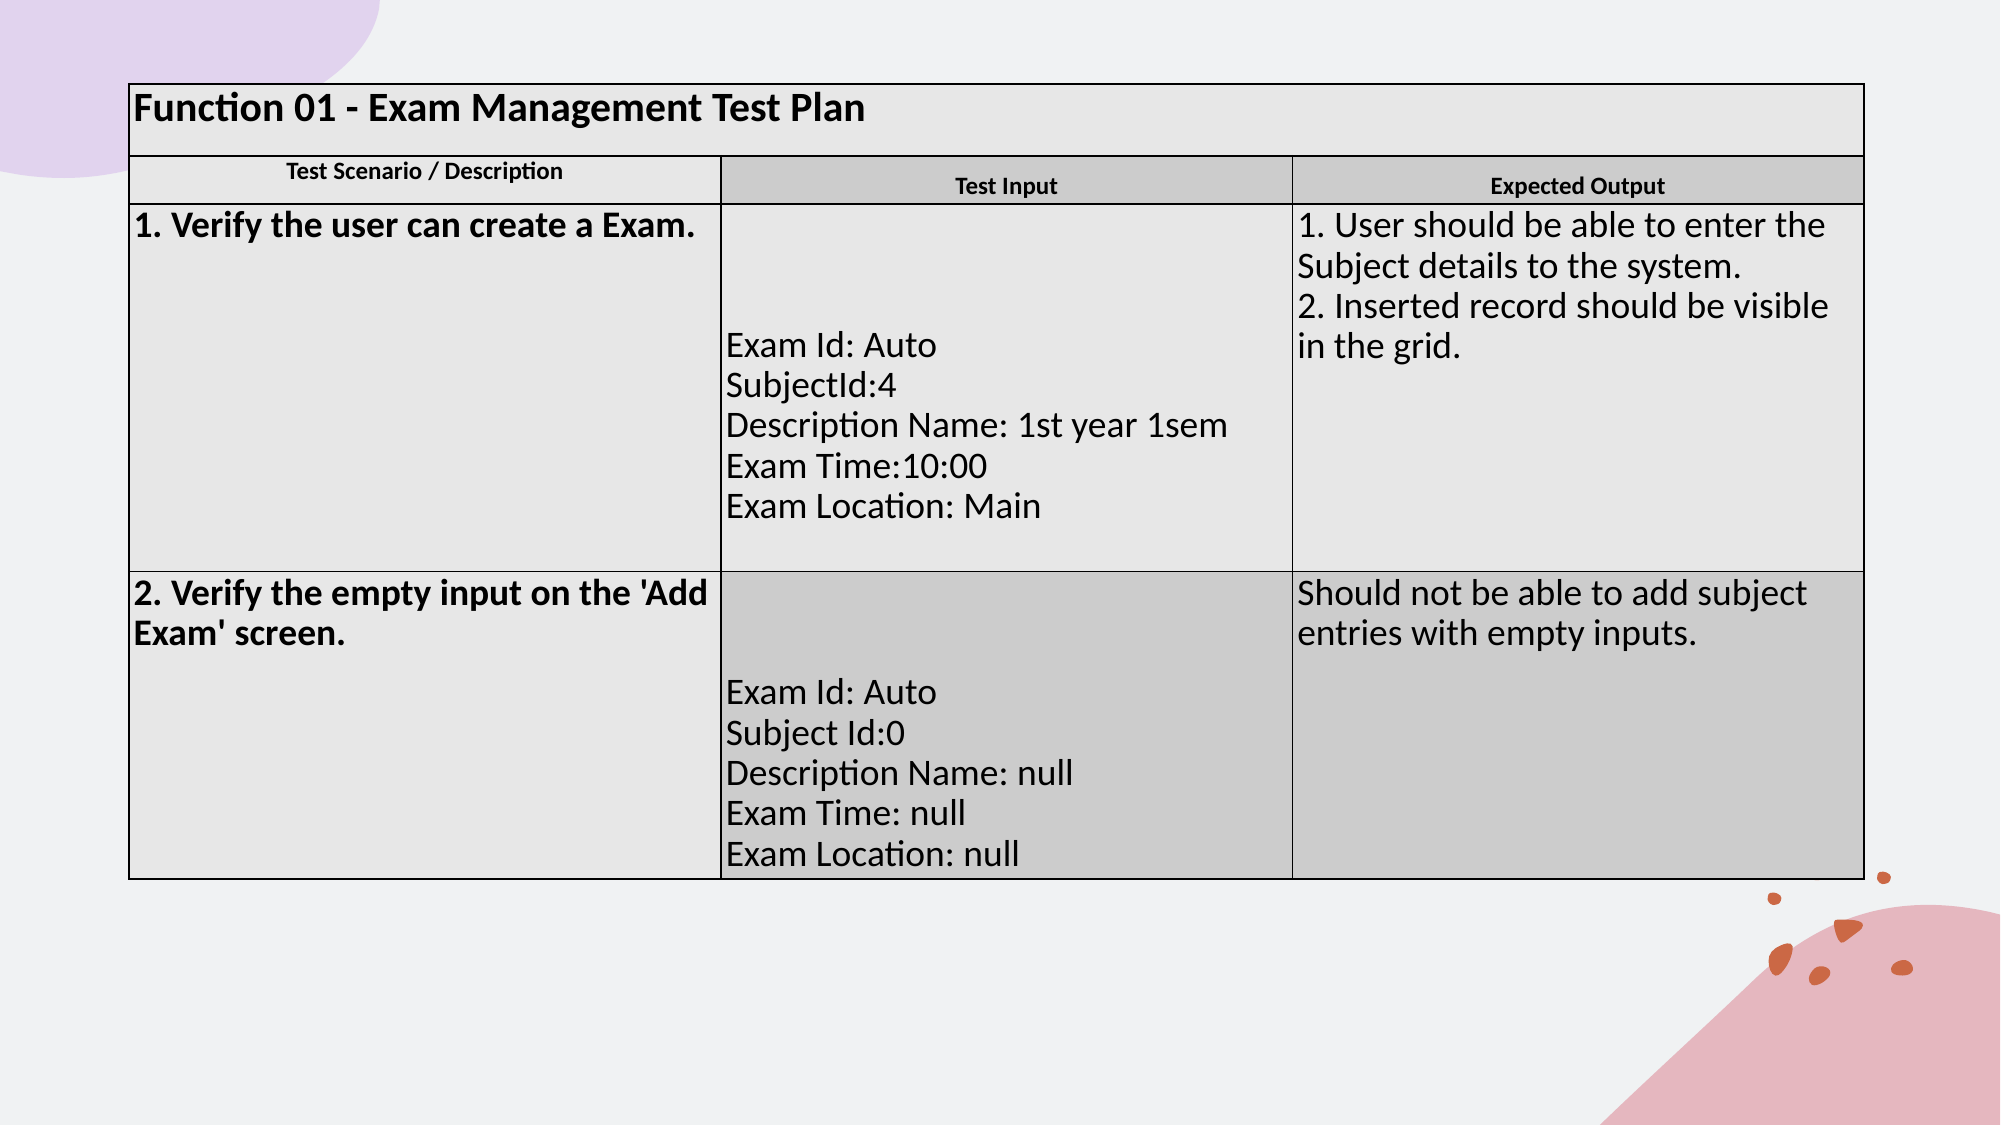

| Function 01 - Exam Management Test Plan |  |  |
| --- | --- | --- |
| Test Scenario / Description | Test Input | Expected Output |
| 1. Verify the user can create a Exam. | Exam Id: Auto SubjectId:4 Description Name: 1st year 1sem Exam Time:10:00 Exam Location: Main | 1. User should be able to enter the Subject details to the system. 2. Inserted record should be visible in the grid. |
| 2. Verify the empty input on the 'Add Exam' screen. | Exam Id: Auto Subject Id:0 Description Name: null Exam Time: null Exam Location: null | Should not be able to add subject entries with empty inputs. |